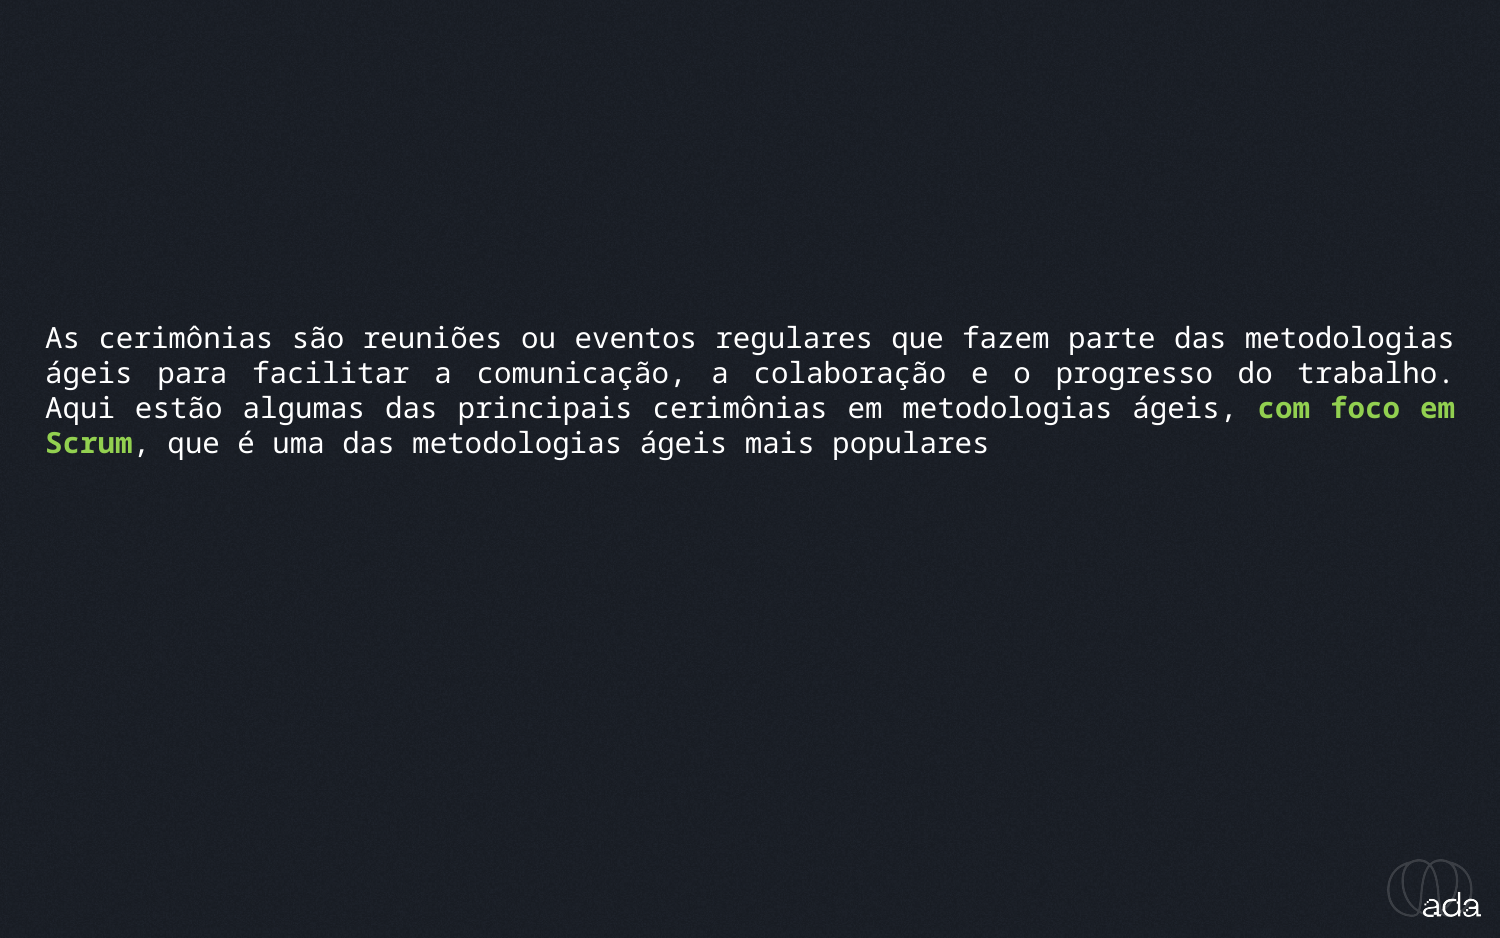

_principais cerimônias no Scrum
As cerimônias são reuniões ou eventos regulares que fazem parte das metodologias ágeis para facilitar a comunicação, a colaboração e o progresso do trabalho. Aqui estão algumas das principais cerimônias em metodologias ágeis, com foco em Scrum, que é uma das metodologias ágeis mais populares